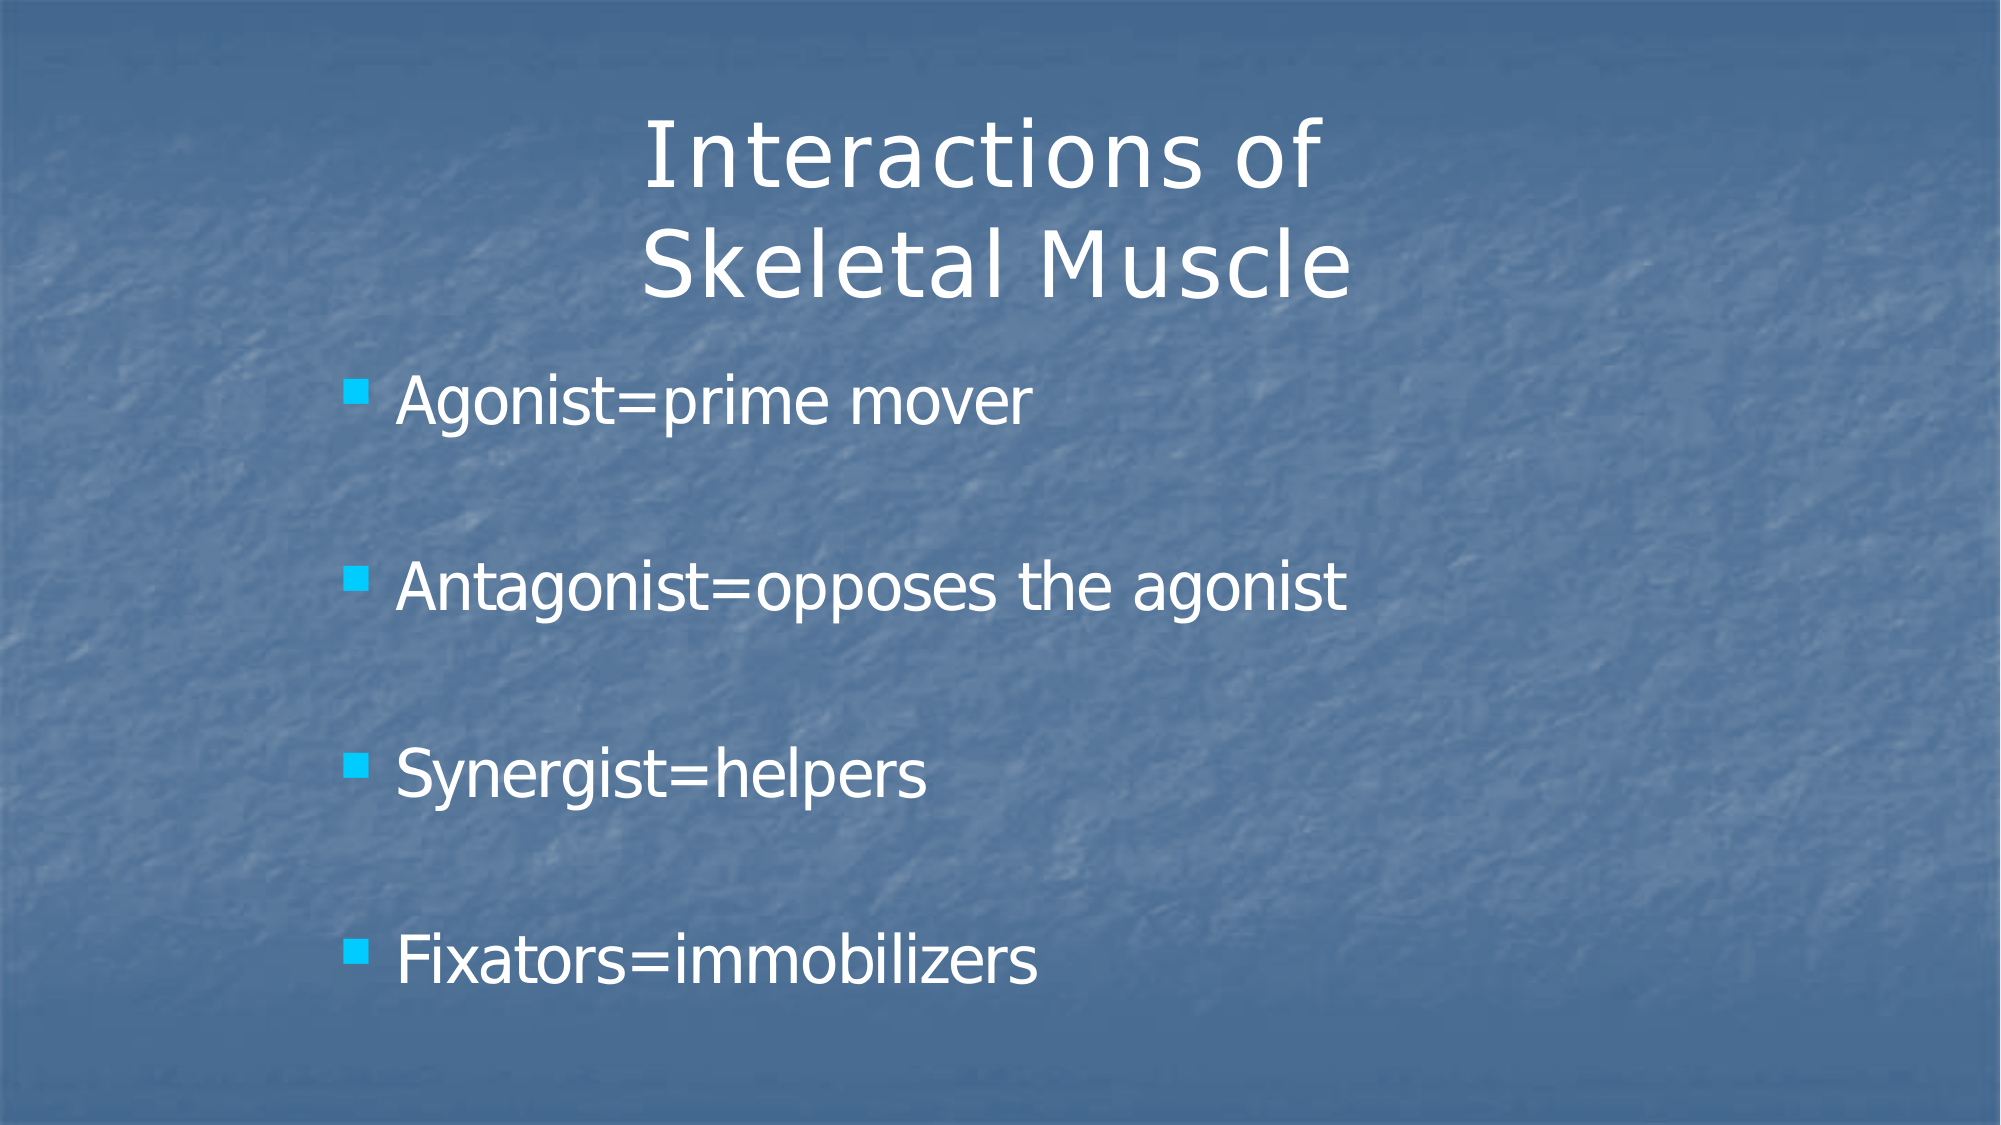

# Interactions of Skeletal Muscle
Agonist=prime mover

Antagonist=opposes the agonist

Synergist=helpers

Fixators=immobilizers